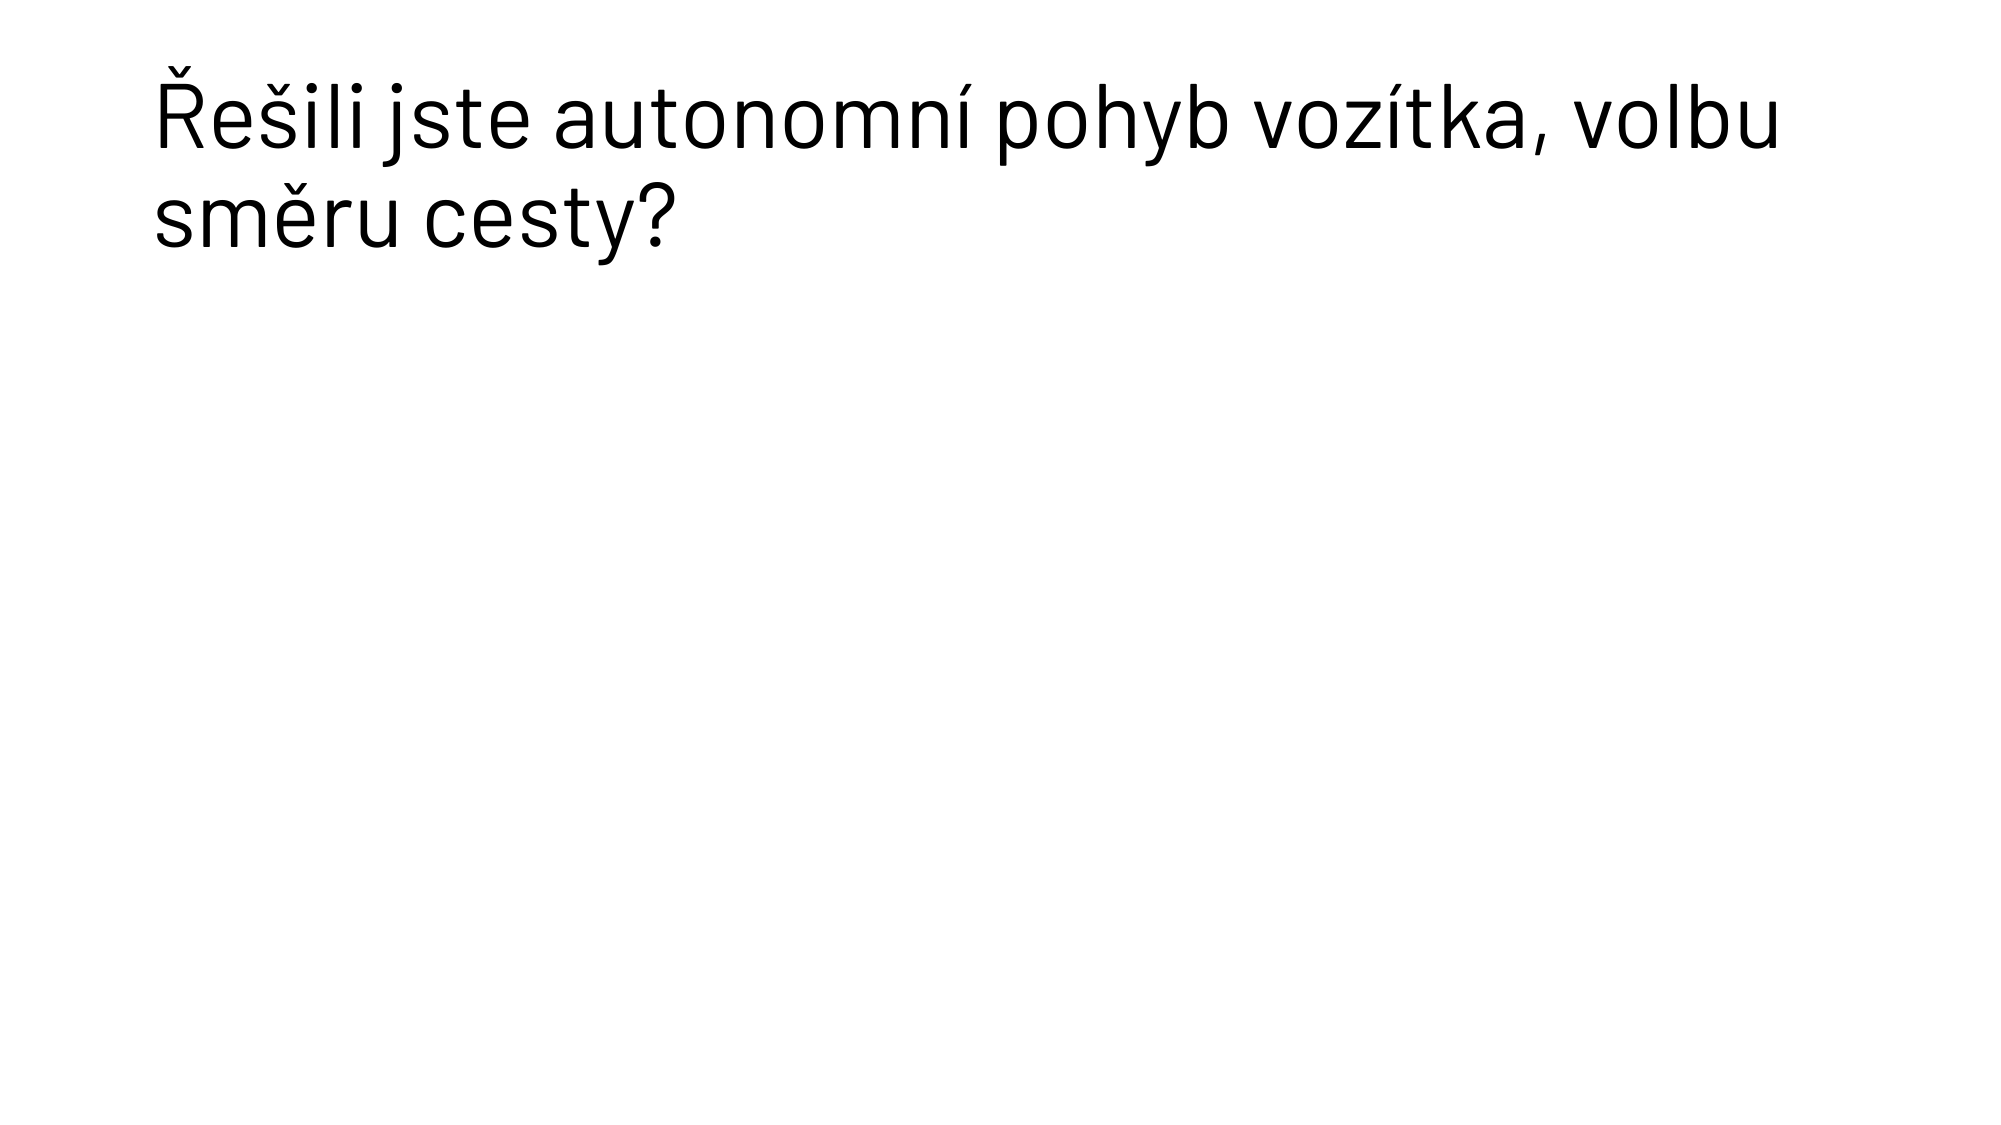

# Řešili jste autonomní pohyb vozítka, volbu směru cesty?